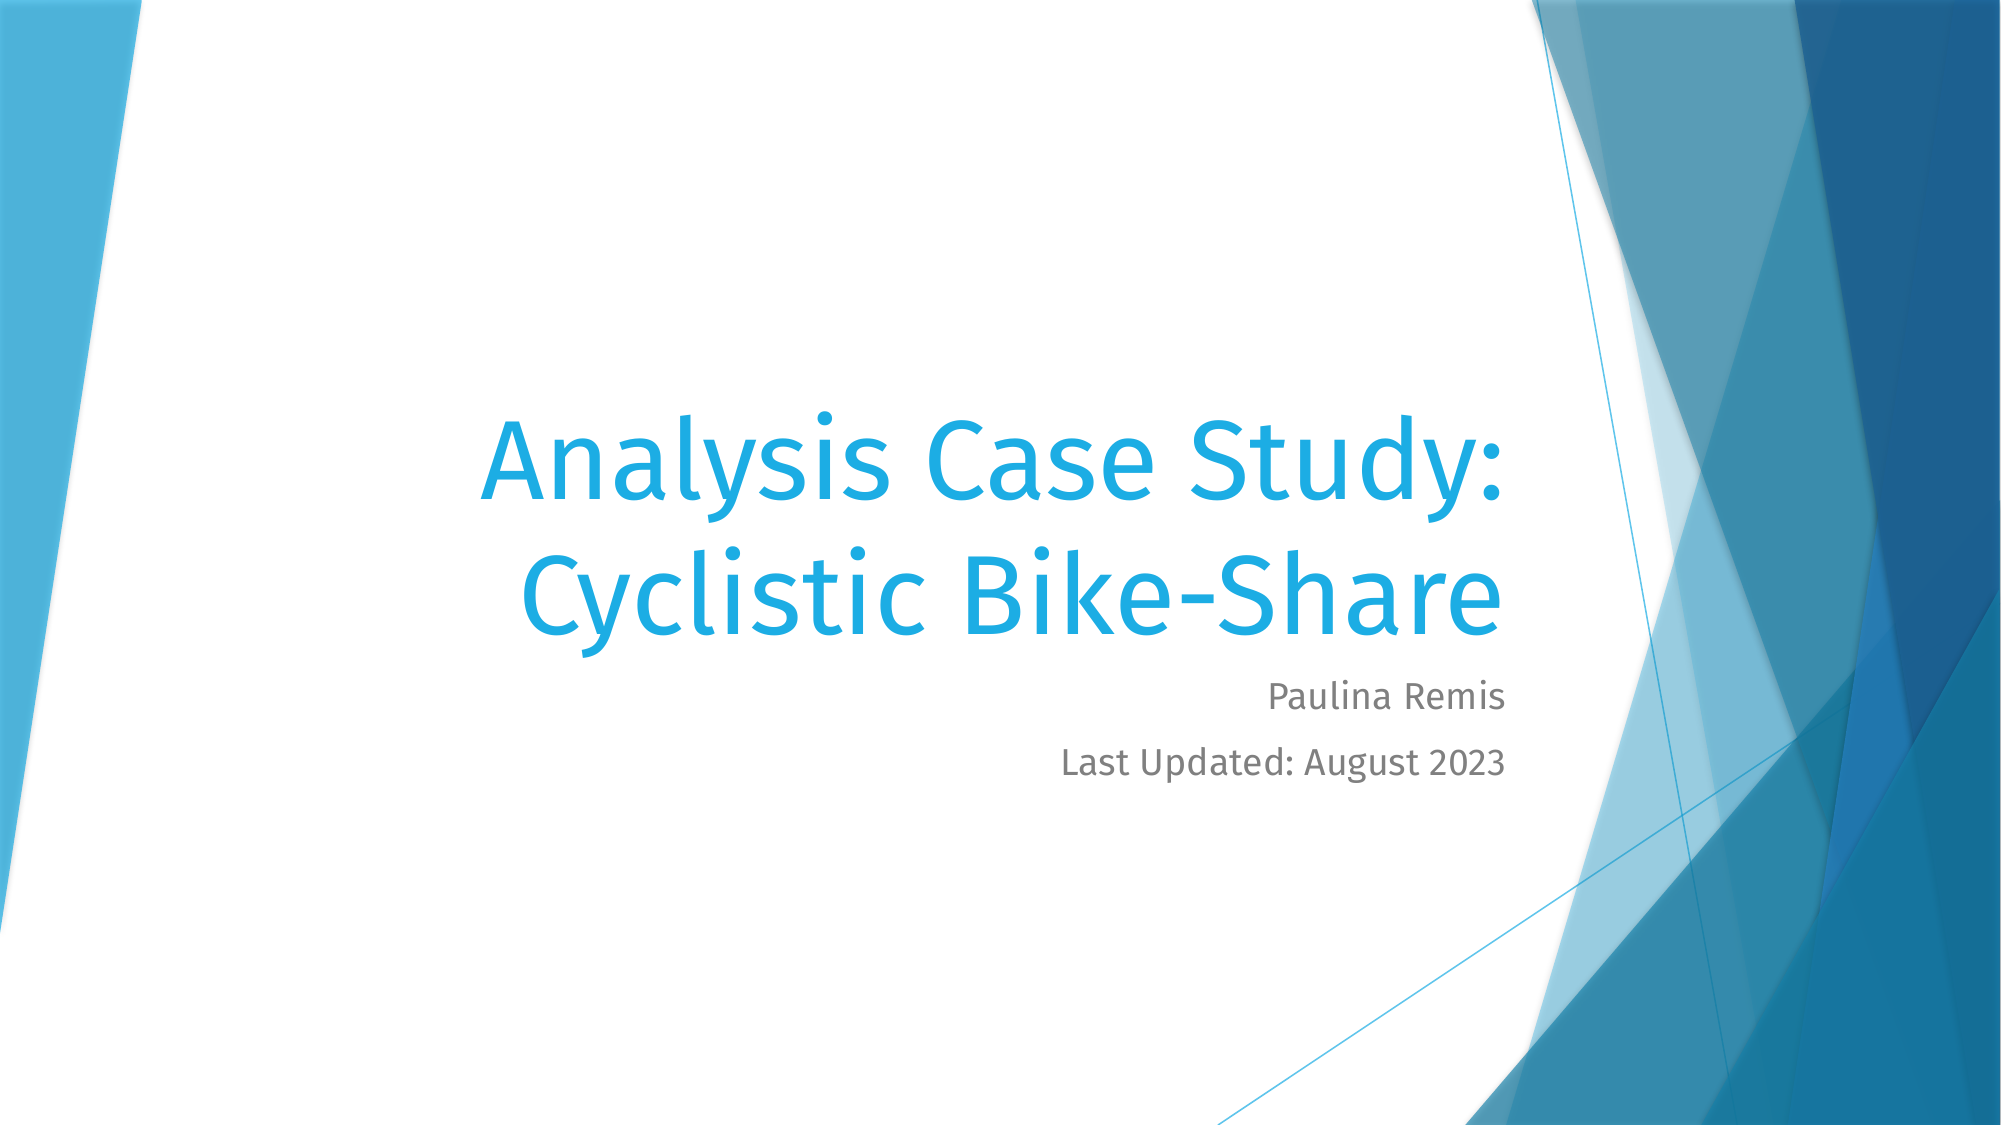

# Analysis Case Study: Cyclistic Bike-Share
Paulina Remis
Last Updated: August 2023